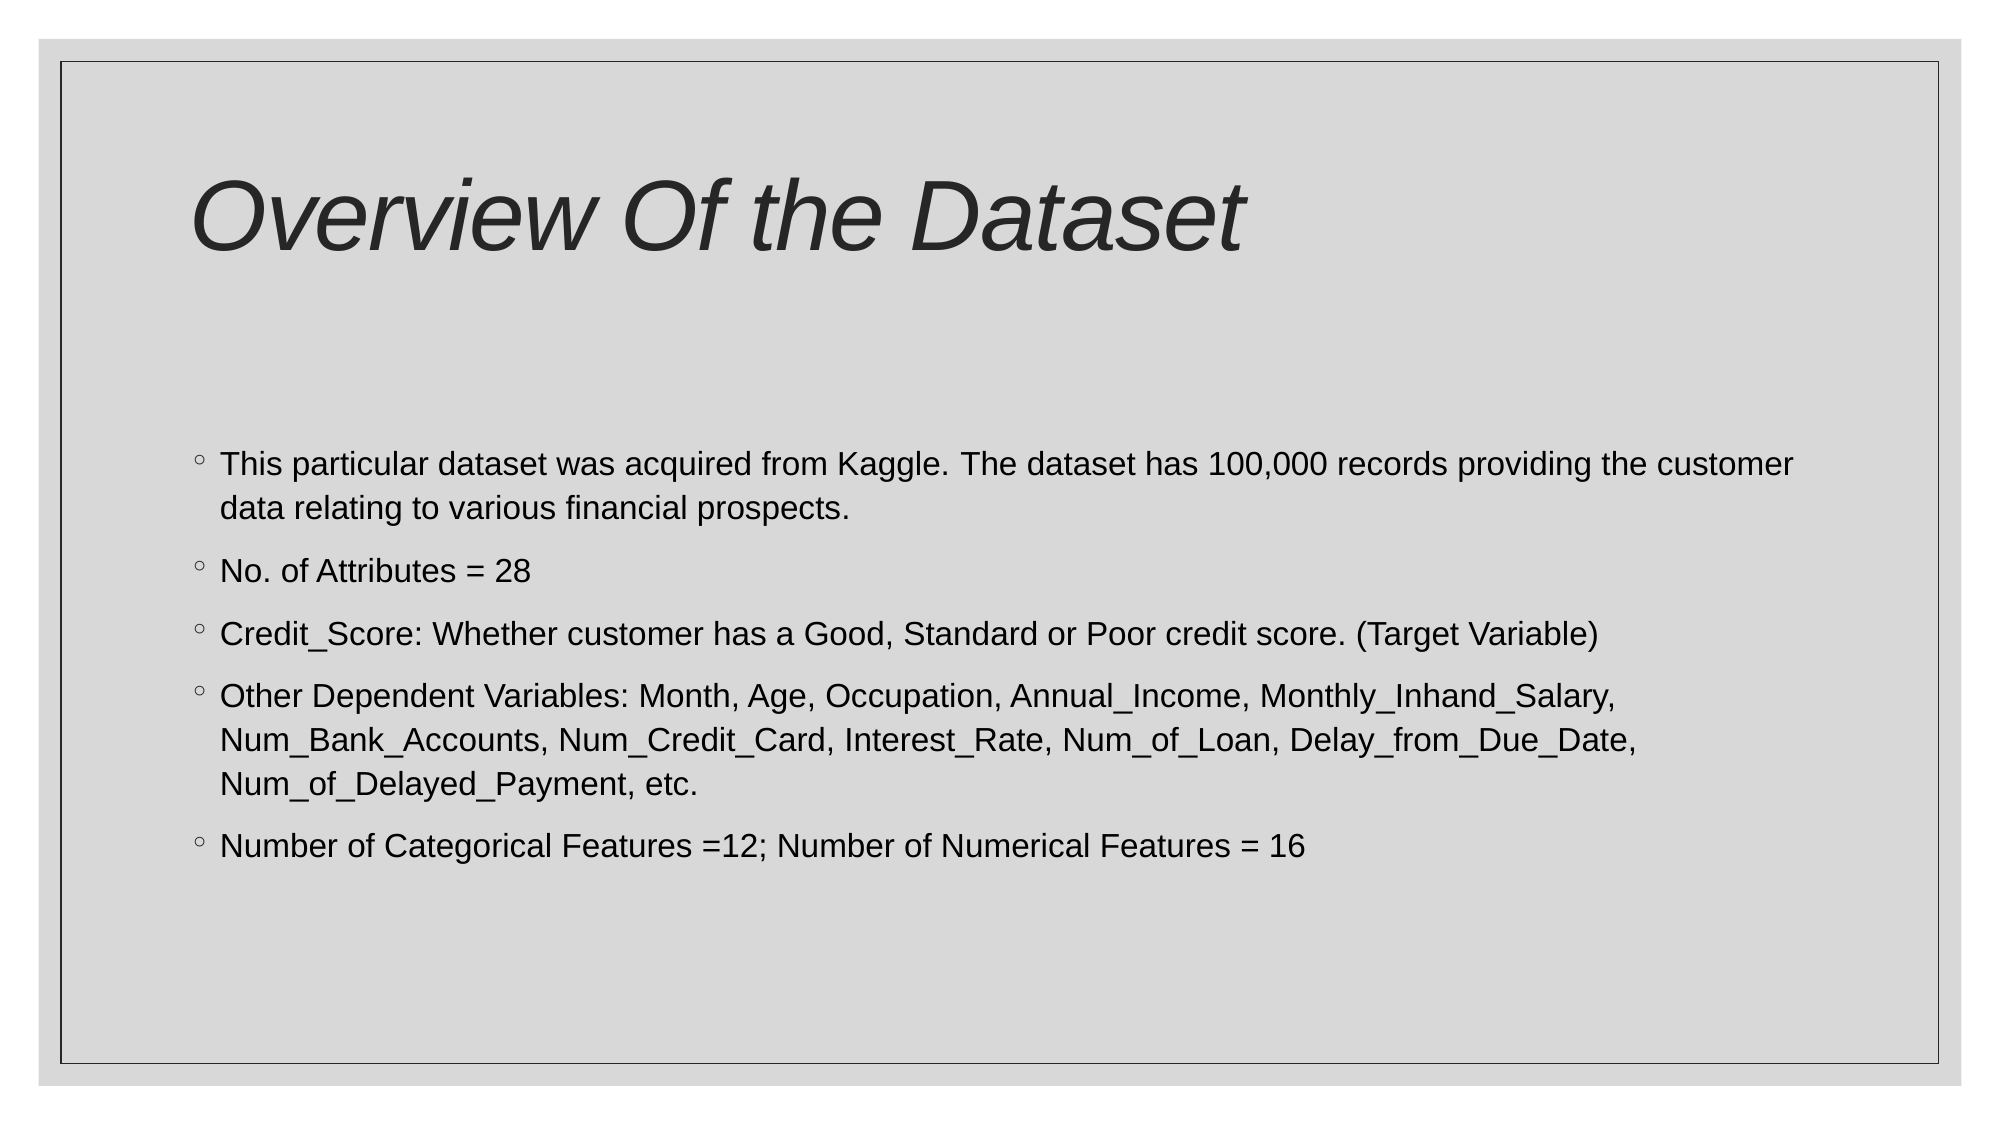

# Overview Of the Dataset
This particular dataset was acquired from Kaggle. The dataset has 100,000 records providing the customer data relating to various financial prospects.
No. of Attributes = 28
Credit_Score: Whether customer has a Good, Standard or Poor credit score. (Target Variable)
Other Dependent Variables: Month, Age, Occupation, Annual_Income, Monthly_Inhand_Salary, Num_Bank_Accounts, Num_Credit_Card, Interest_Rate, Num_of_Loan, Delay_from_Due_Date, Num_of_Delayed_Payment, etc.
Number of Categorical Features =12; Number of Numerical Features = 16